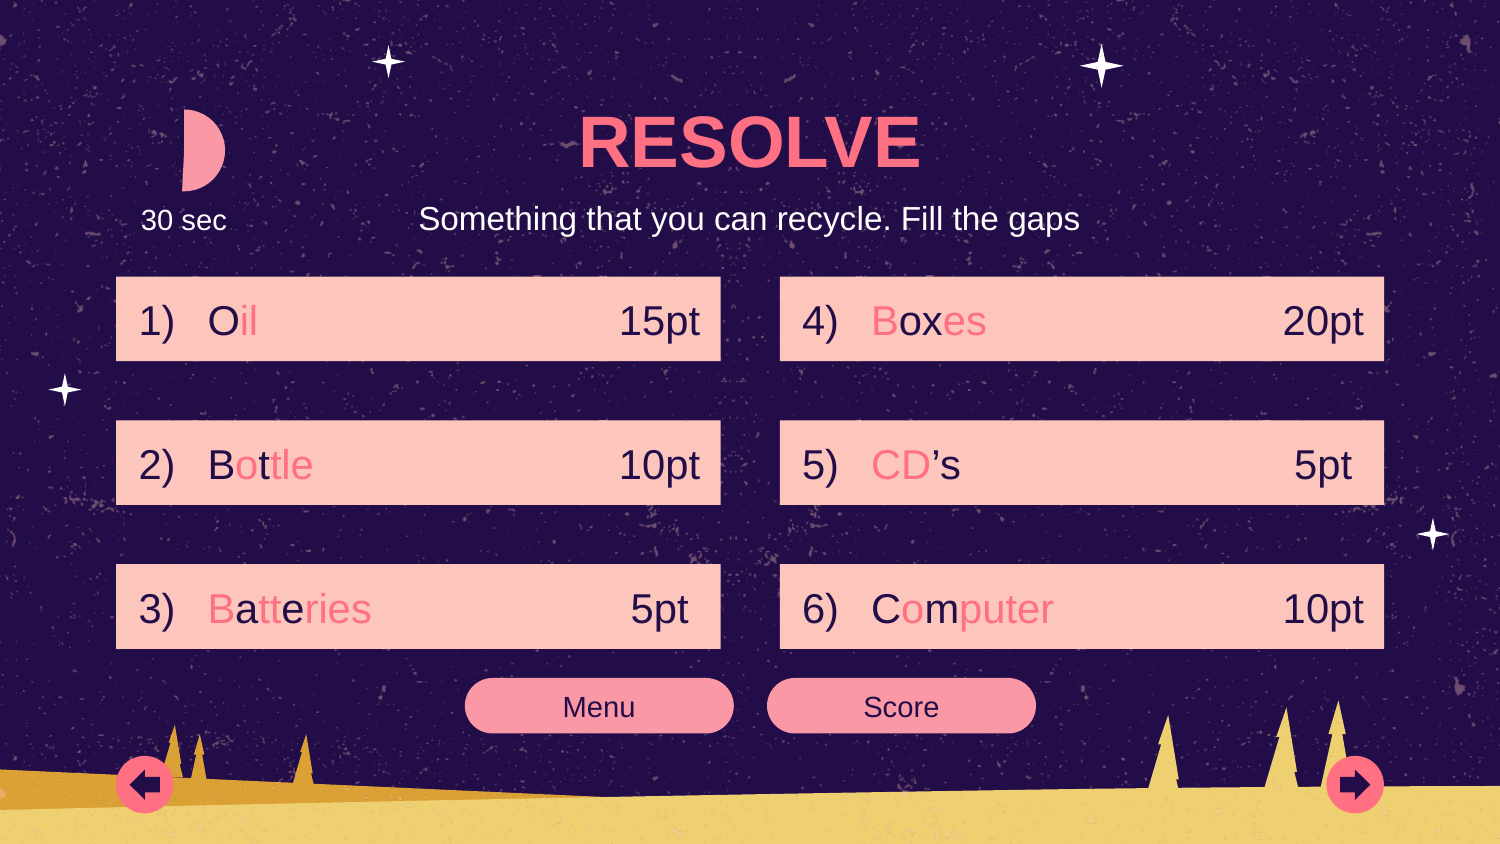

RESOLVE

Something that you can recycle. Fill the gaps
30 sec
# 1)
Oil
15pt
4)
Boxes
20pt
2)
Bottle
10pt
5)
CD’s
5pt
3)
Batteries
5pt
6)
Computer
10pt
Menu
Score